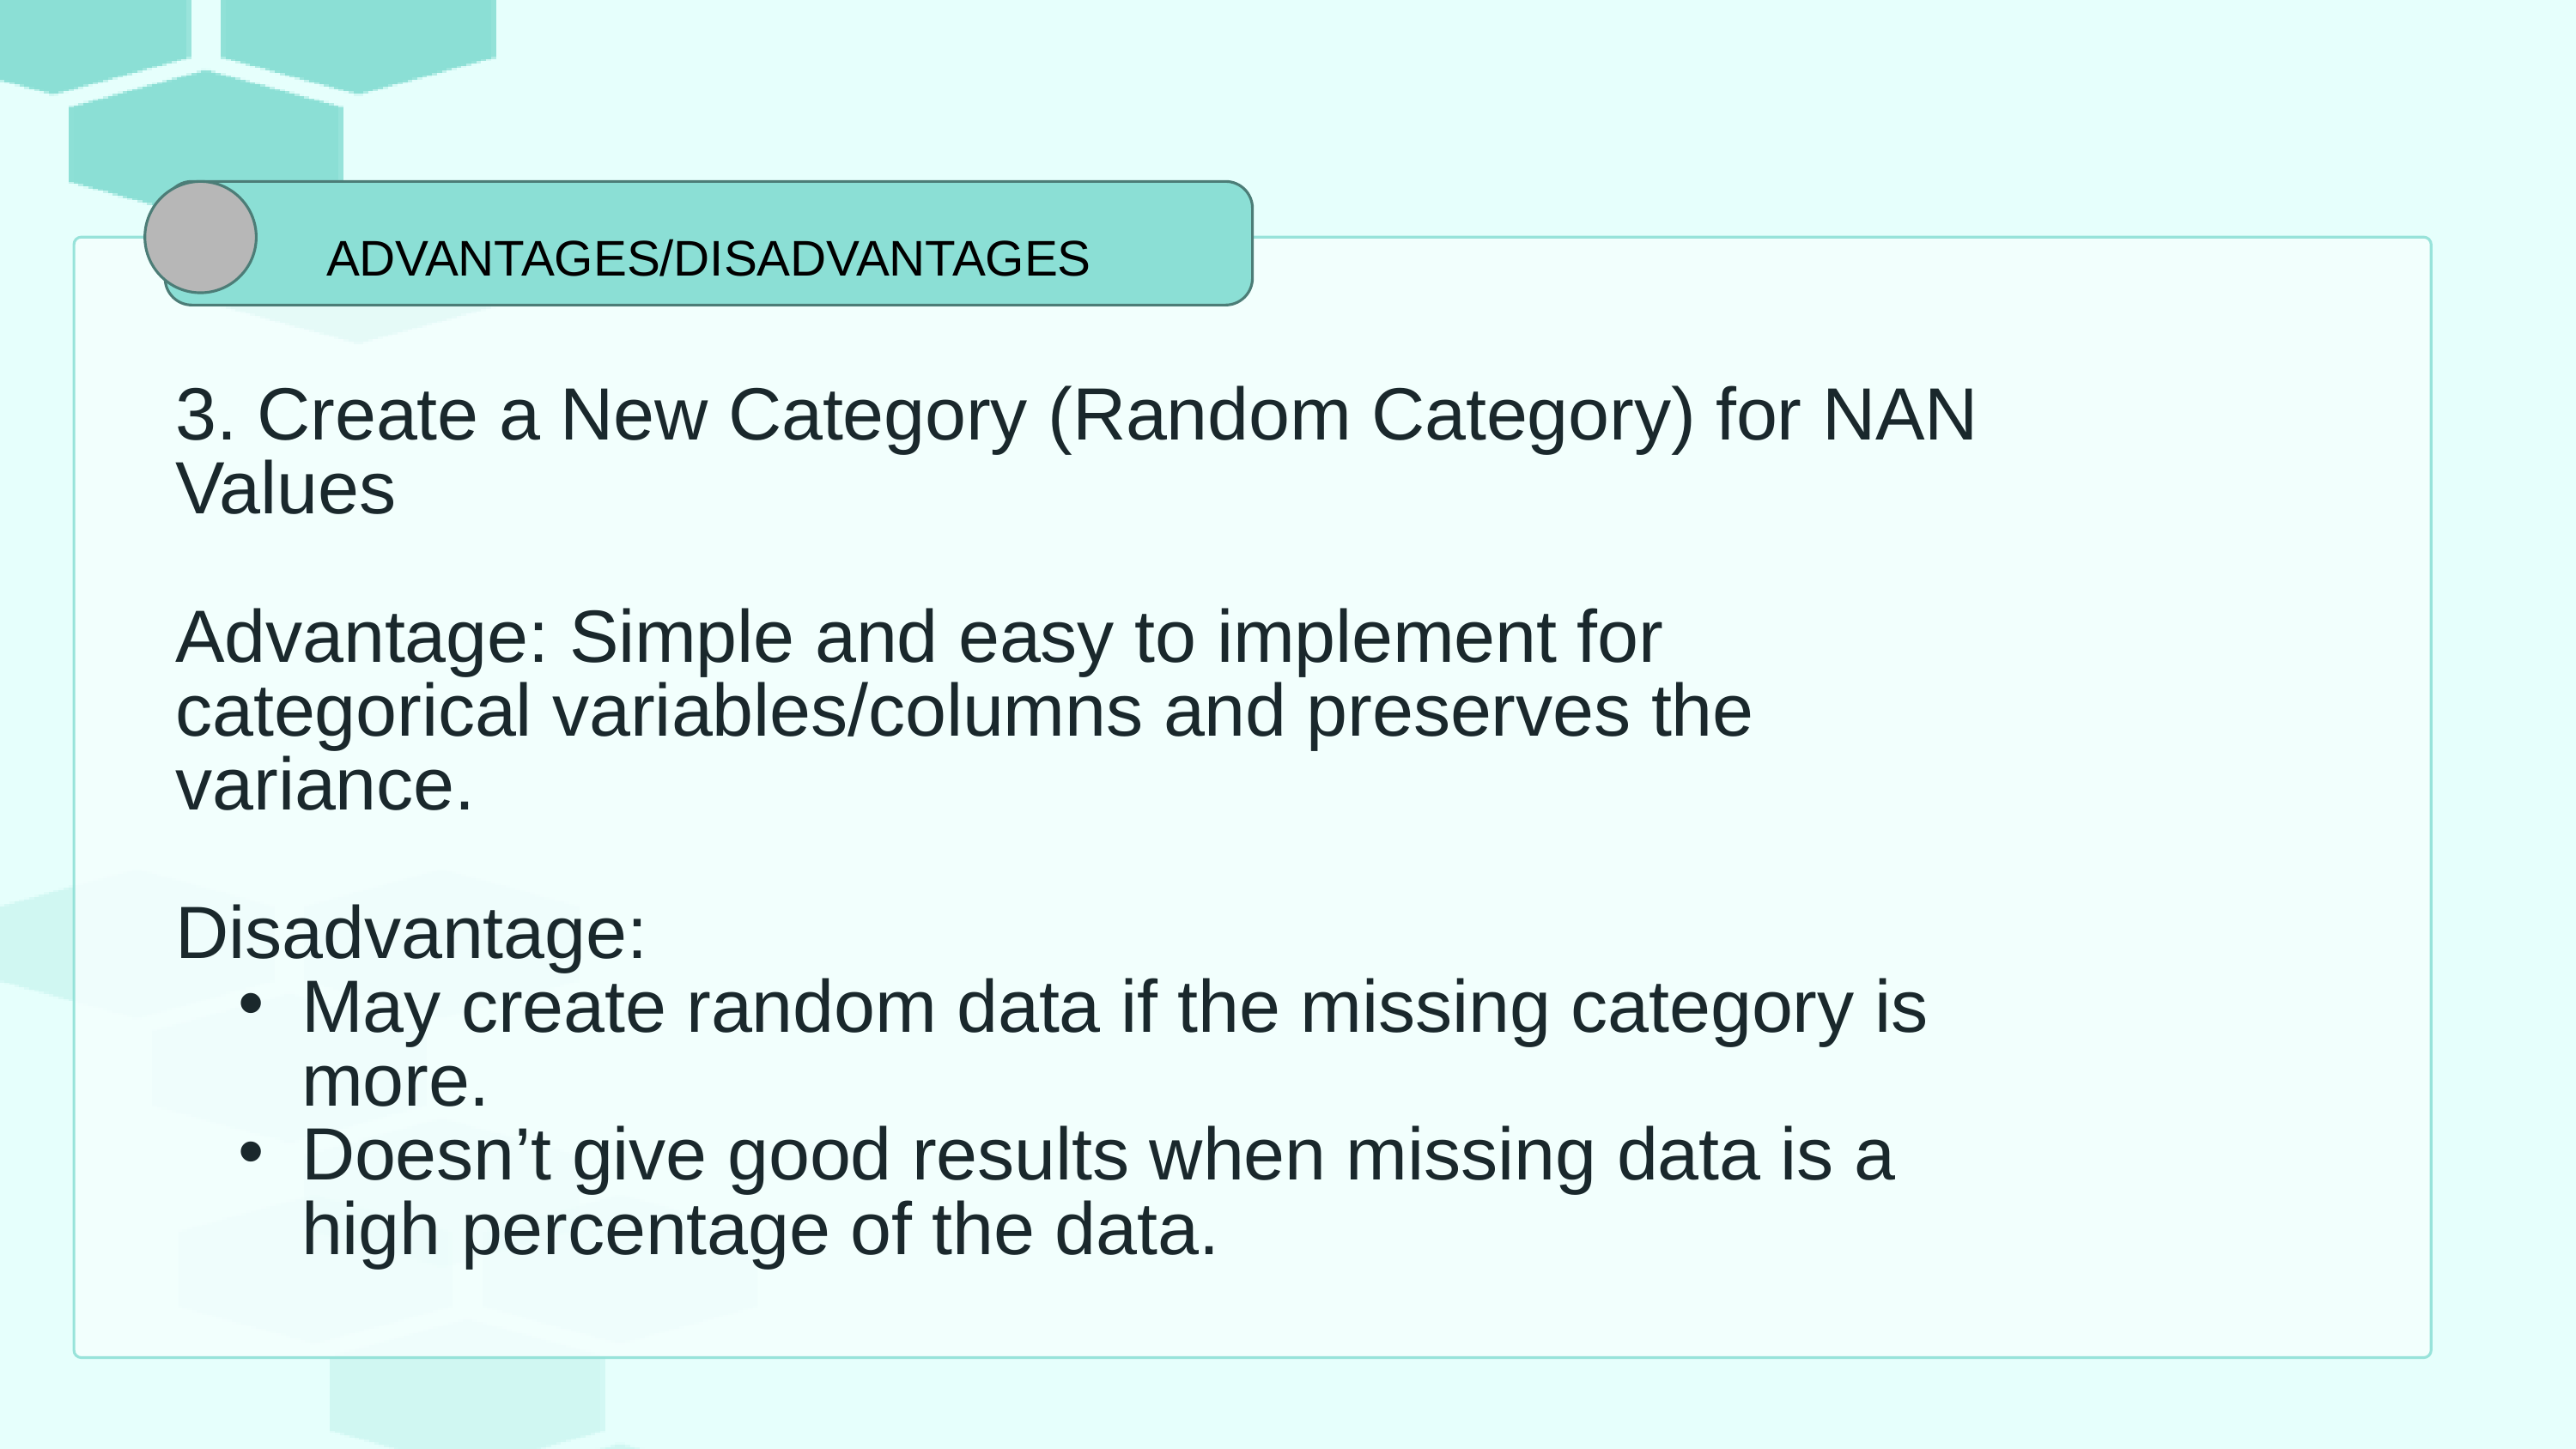

ADVANTAGES/DISADVANTAGES

3. Create a New Category (Random Category) for NAN Values

Advantage: Simple and easy to implement for categorical variables/columns and preserves the variance.

Disadvantage:
May create random data if the missing category is more.
Doesn’t give good results when missing data is a high percentage of the data.